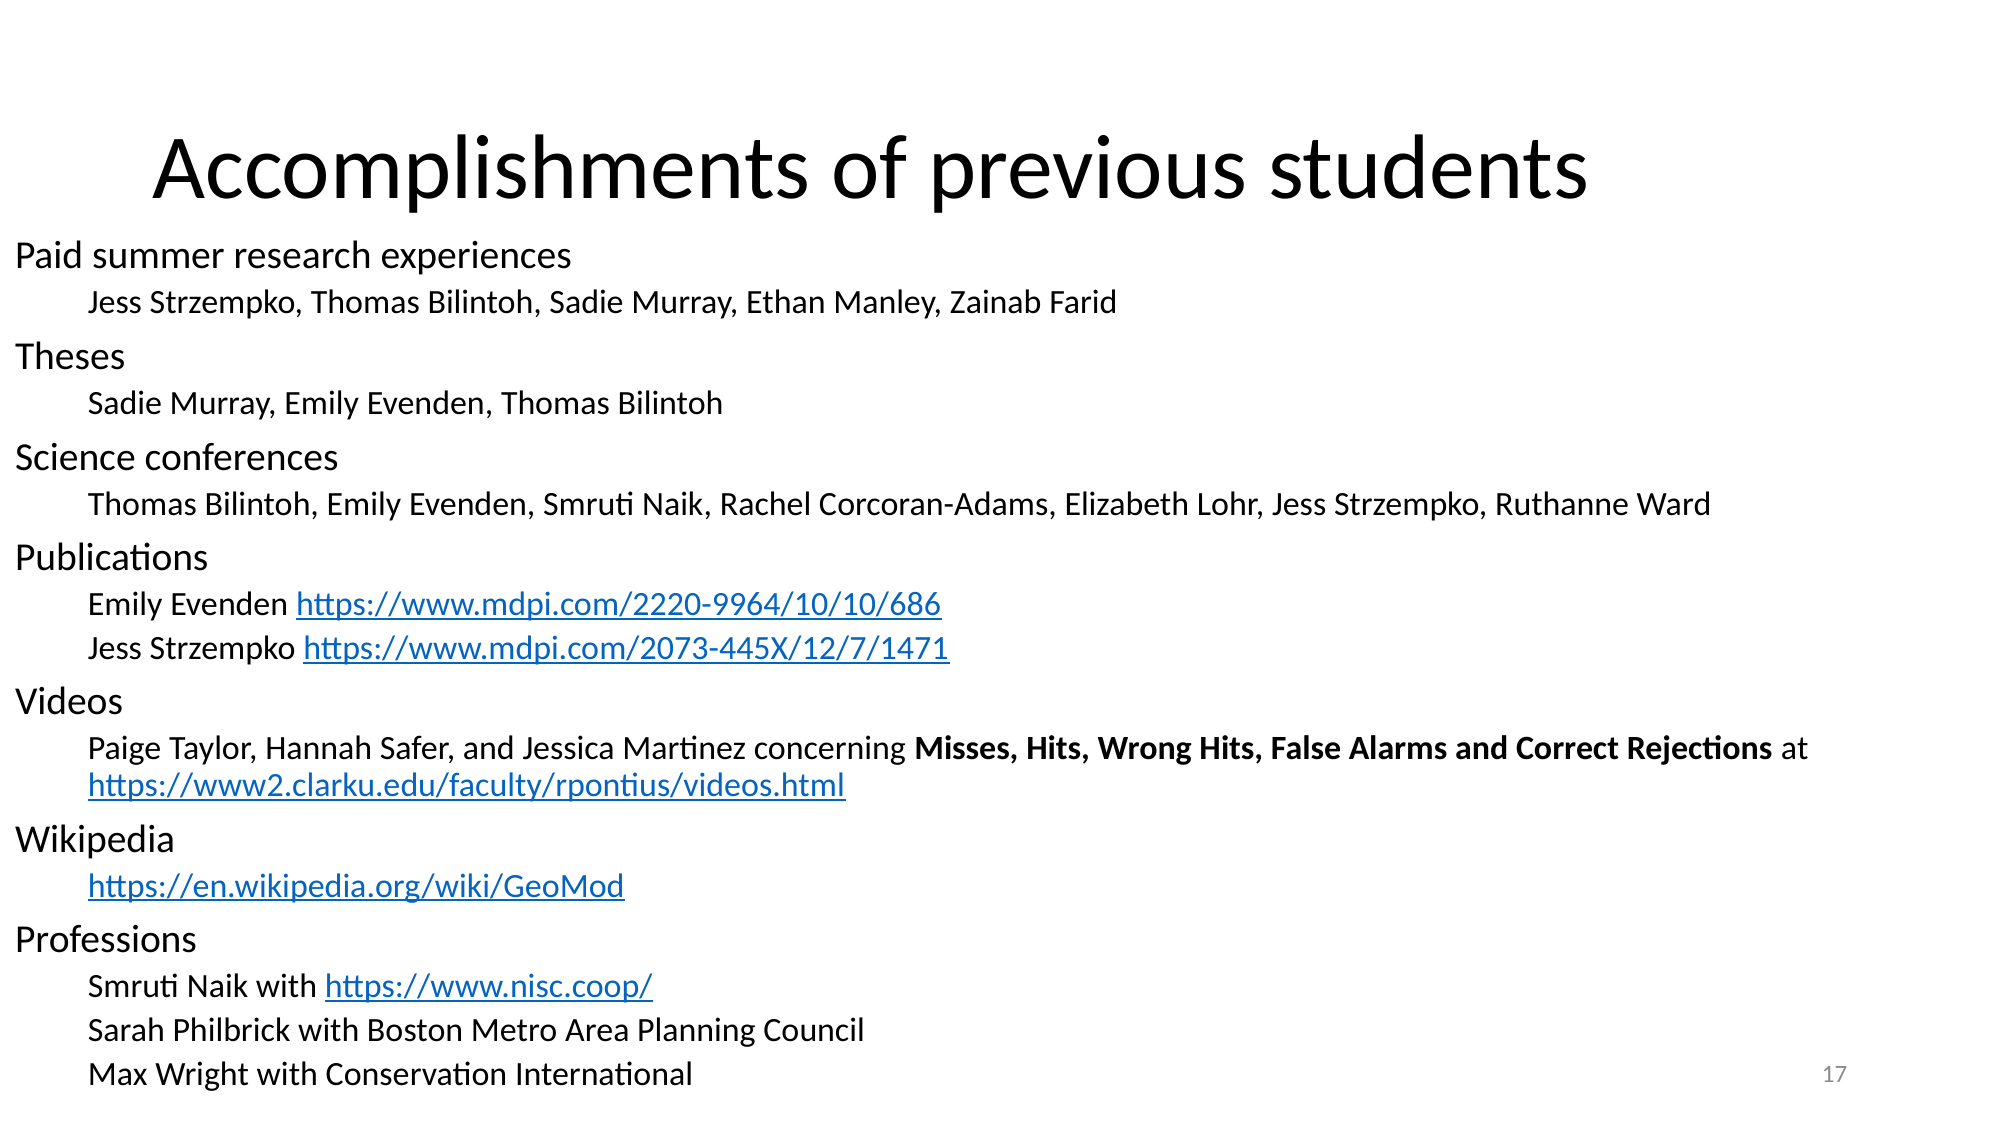

# Accomplishments of previous students
Paid summer research experiences
Jess Strzempko, Thomas Bilintoh, Sadie Murray, Ethan Manley, Zainab Farid
Theses
Sadie Murray, Emily Evenden, Thomas Bilintoh
Science conferences
Thomas Bilintoh, Emily Evenden, Smruti Naik, Rachel Corcoran-Adams, Elizabeth Lohr, Jess Strzempko, Ruthanne Ward
Publications
Emily Evenden https://www.mdpi.com/2220-9964/10/10/686
Jess Strzempko https://www.mdpi.com/2073-445X/12/7/1471
Videos
Paige Taylor, Hannah Safer, and Jessica Martinez concerning Misses, Hits, Wrong Hits, False Alarms and Correct Rejections at https://www2.clarku.edu/faculty/rpontius/videos.html
Wikipedia
https://en.wikipedia.org/wiki/GeoMod
Professions
Smruti Naik with https://www.nisc.coop/
Sarah Philbrick with Boston Metro Area Planning Council
Max Wright with Conservation International
17